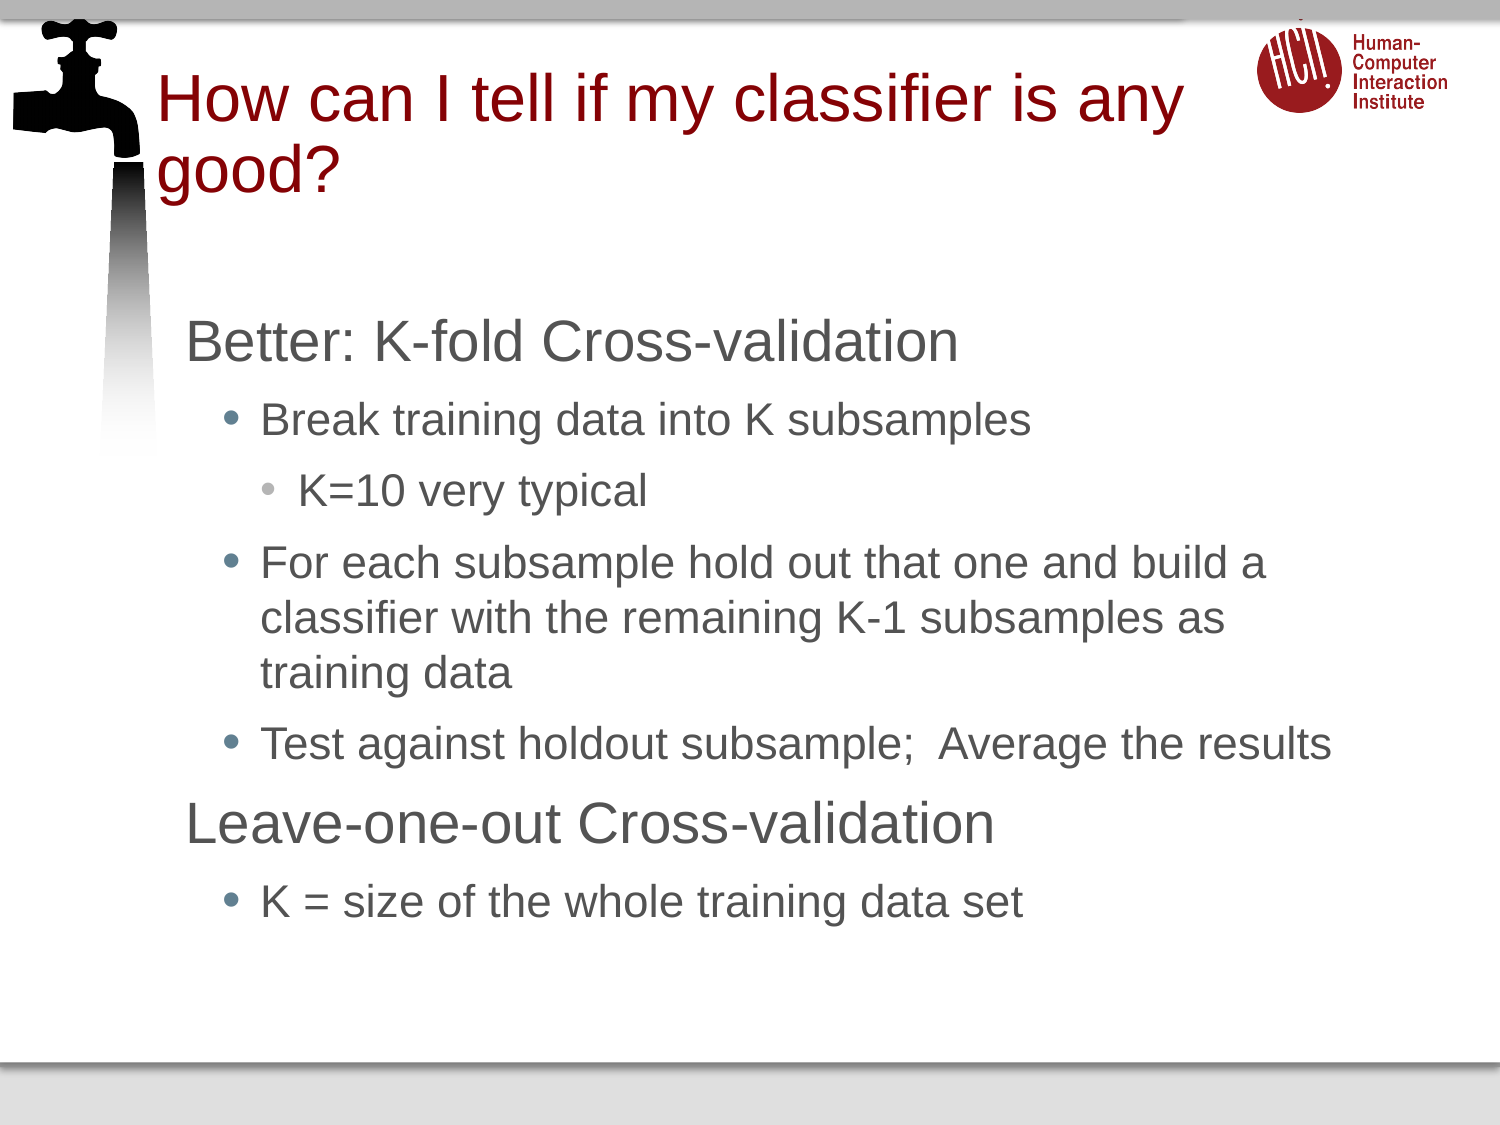

# How can I tell if my classifier is any good?
Better: K-fold Cross-validation
Break training data into K subsamples
K=10 very typical
For each subsample hold out that one and build a classifier with the remaining K-1 subsamples as training data
Test against holdout subsample;  Average the results
Leave-one-out Cross-validation
K = size of the whole training data set